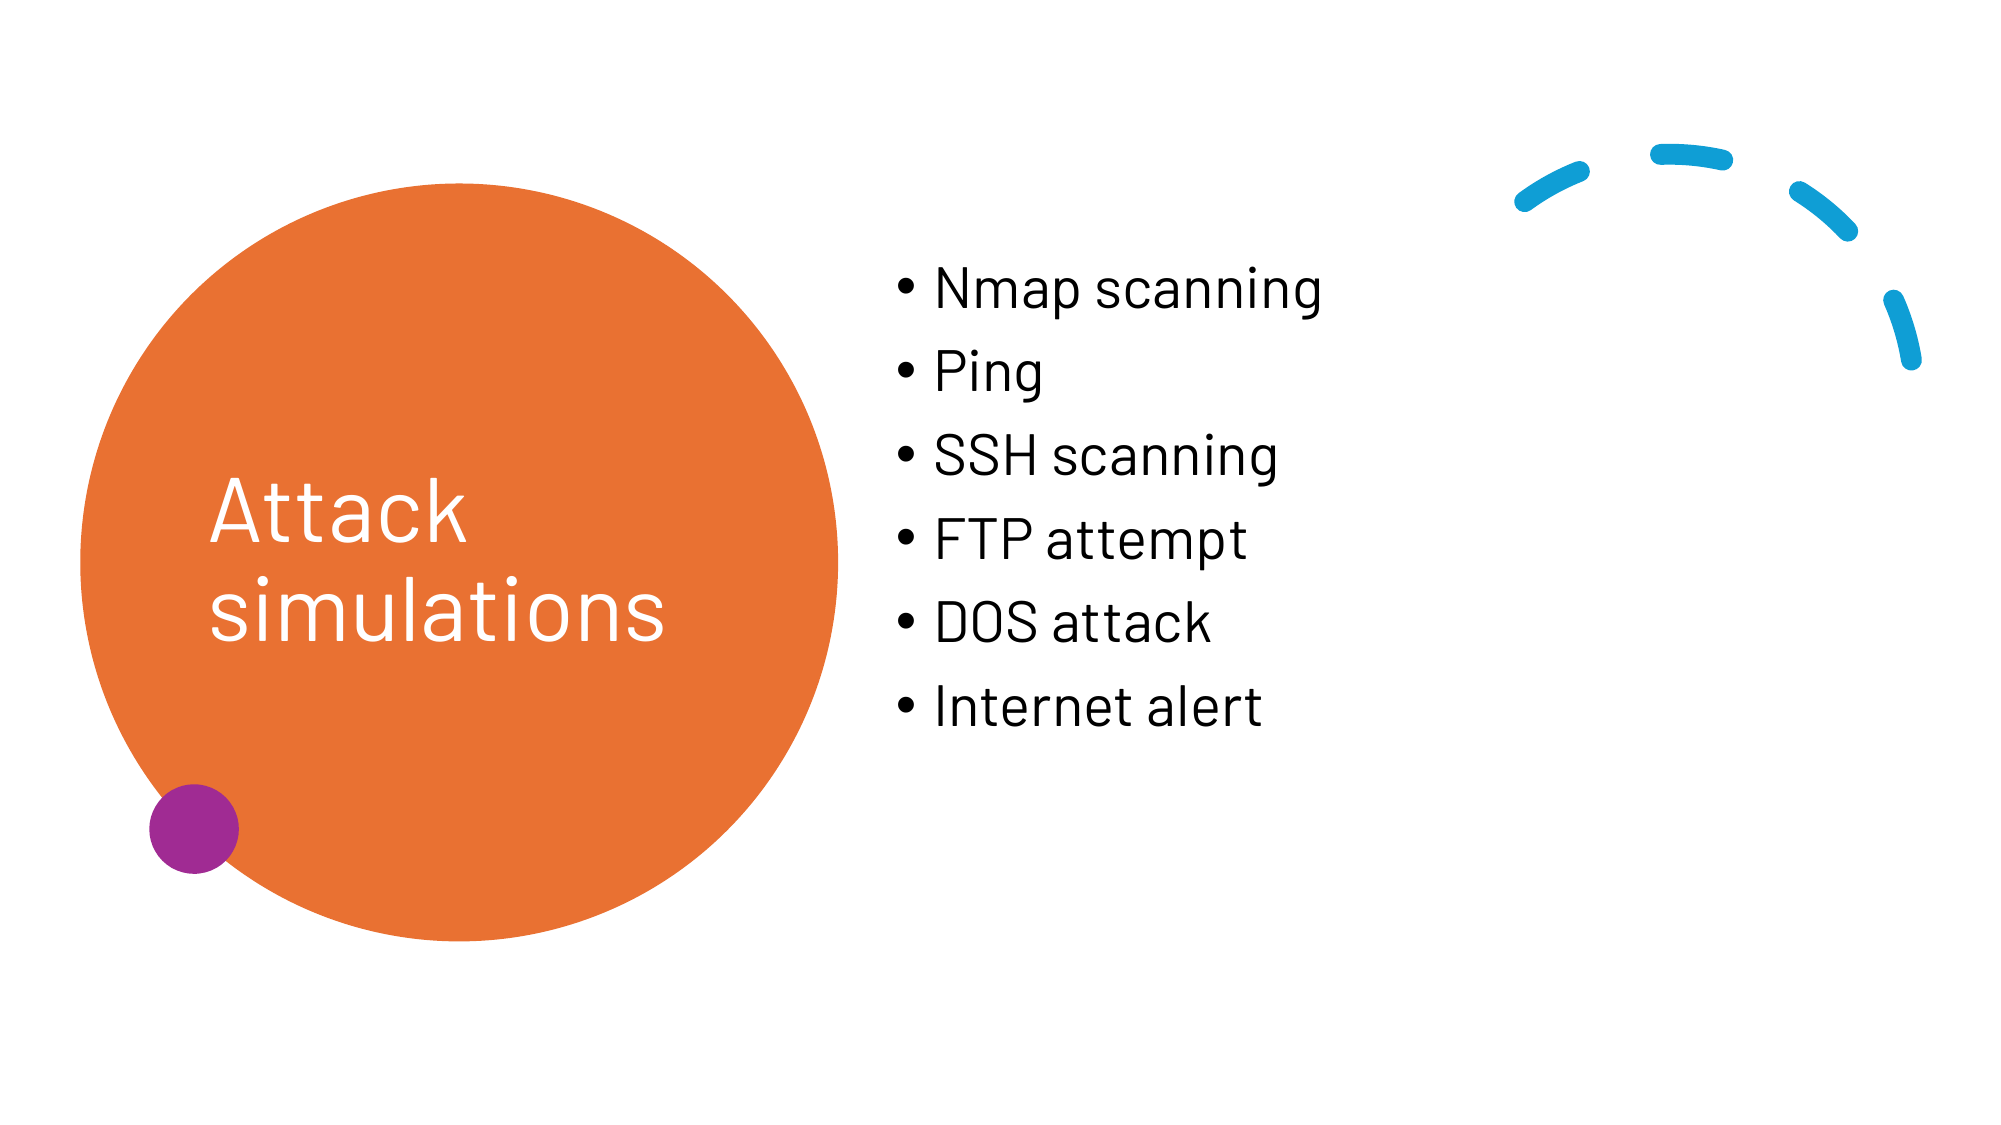

# Attack simulations
Nmap scanning
Ping
SSH scanning
FTP attempt
DOS attack
Internet alert